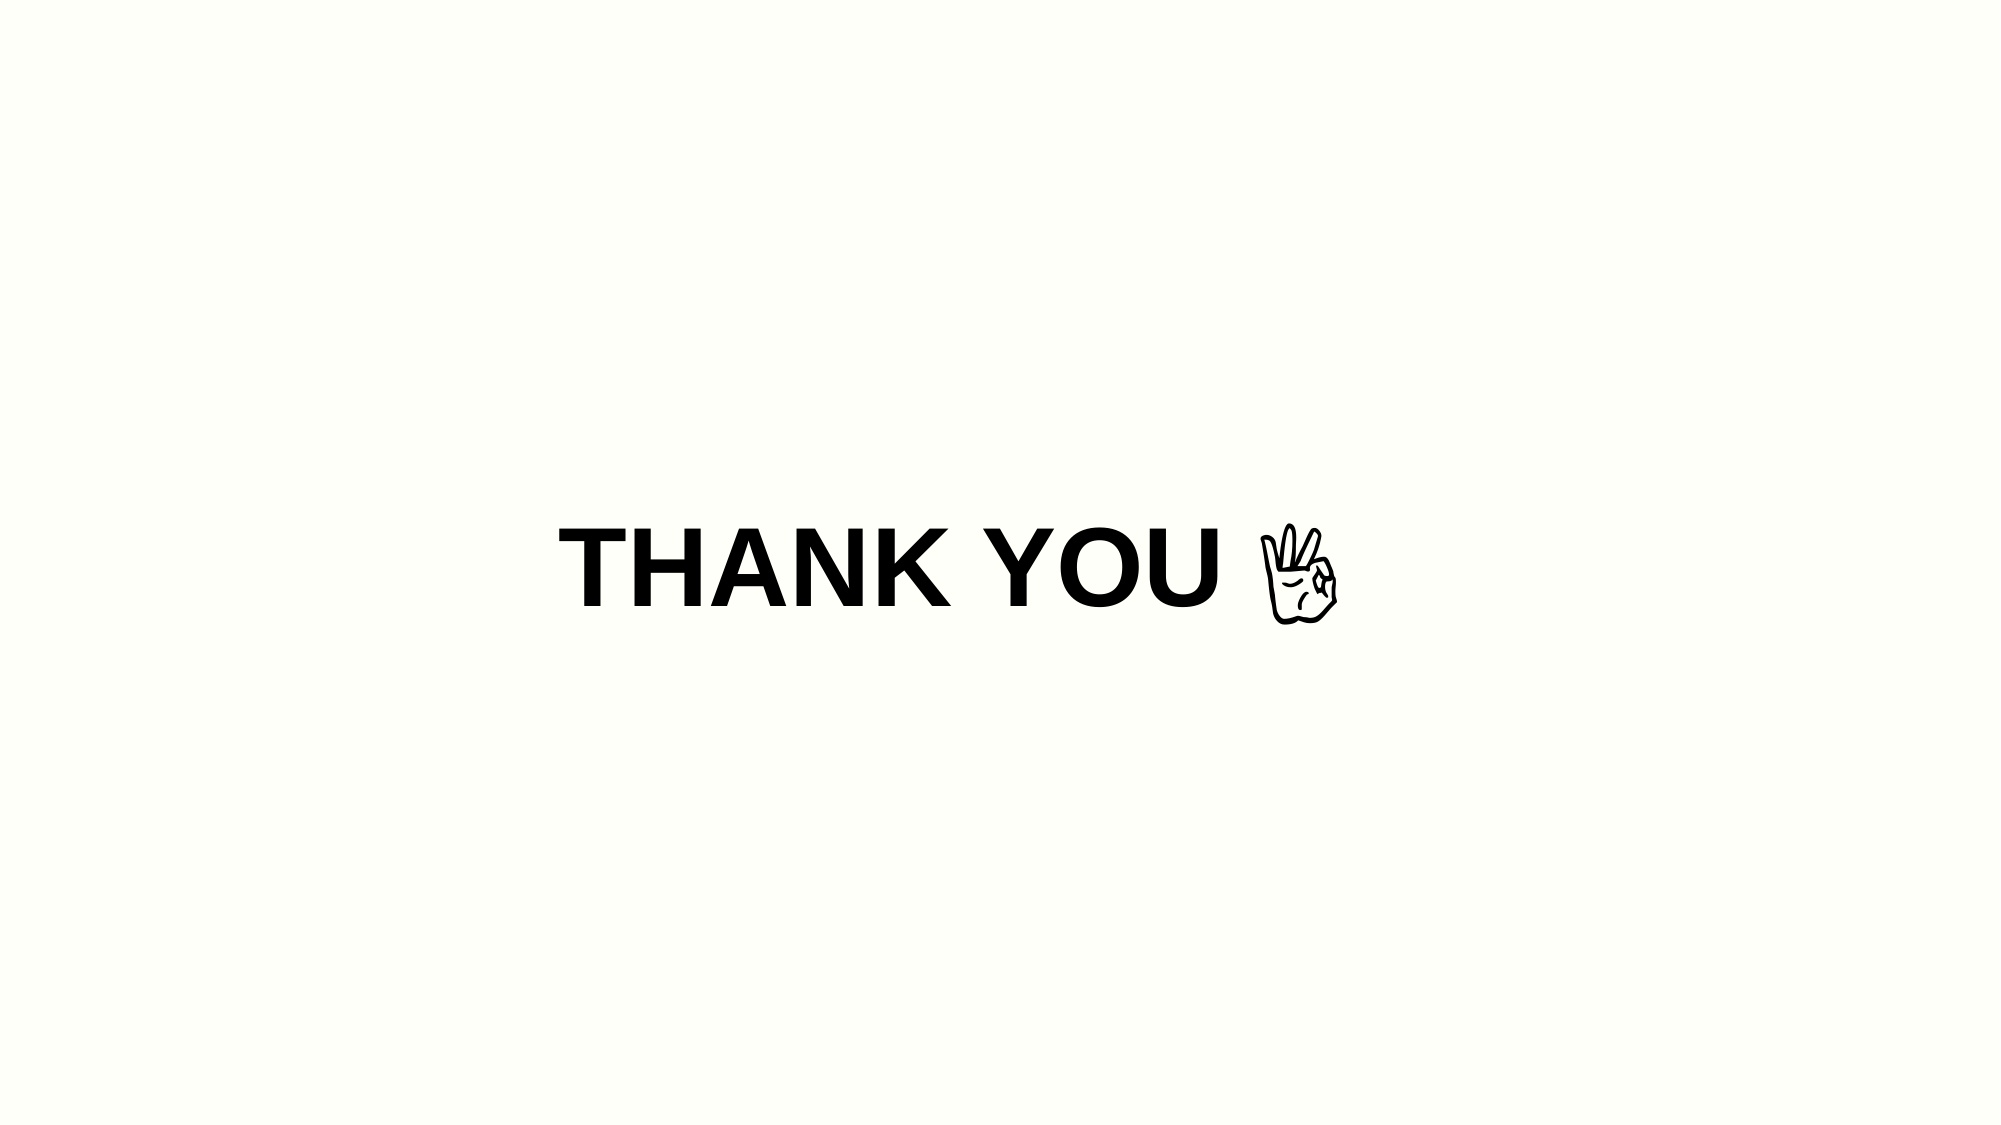

Deliverables & Improved Features
THANK YOU 👌